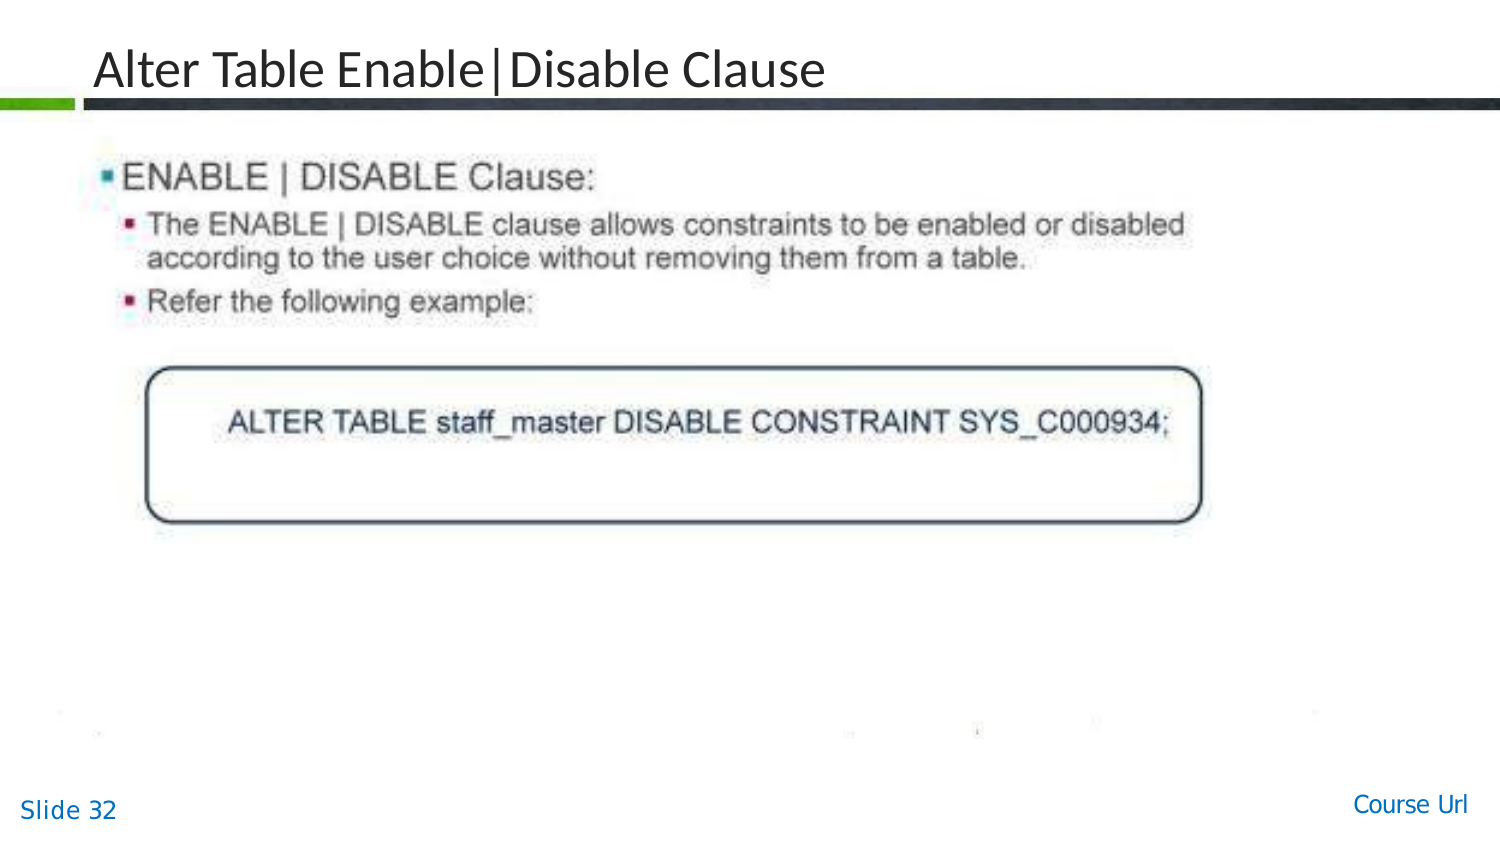

# Alter Table Enable|Disable Clause

Course Url
Slide 32